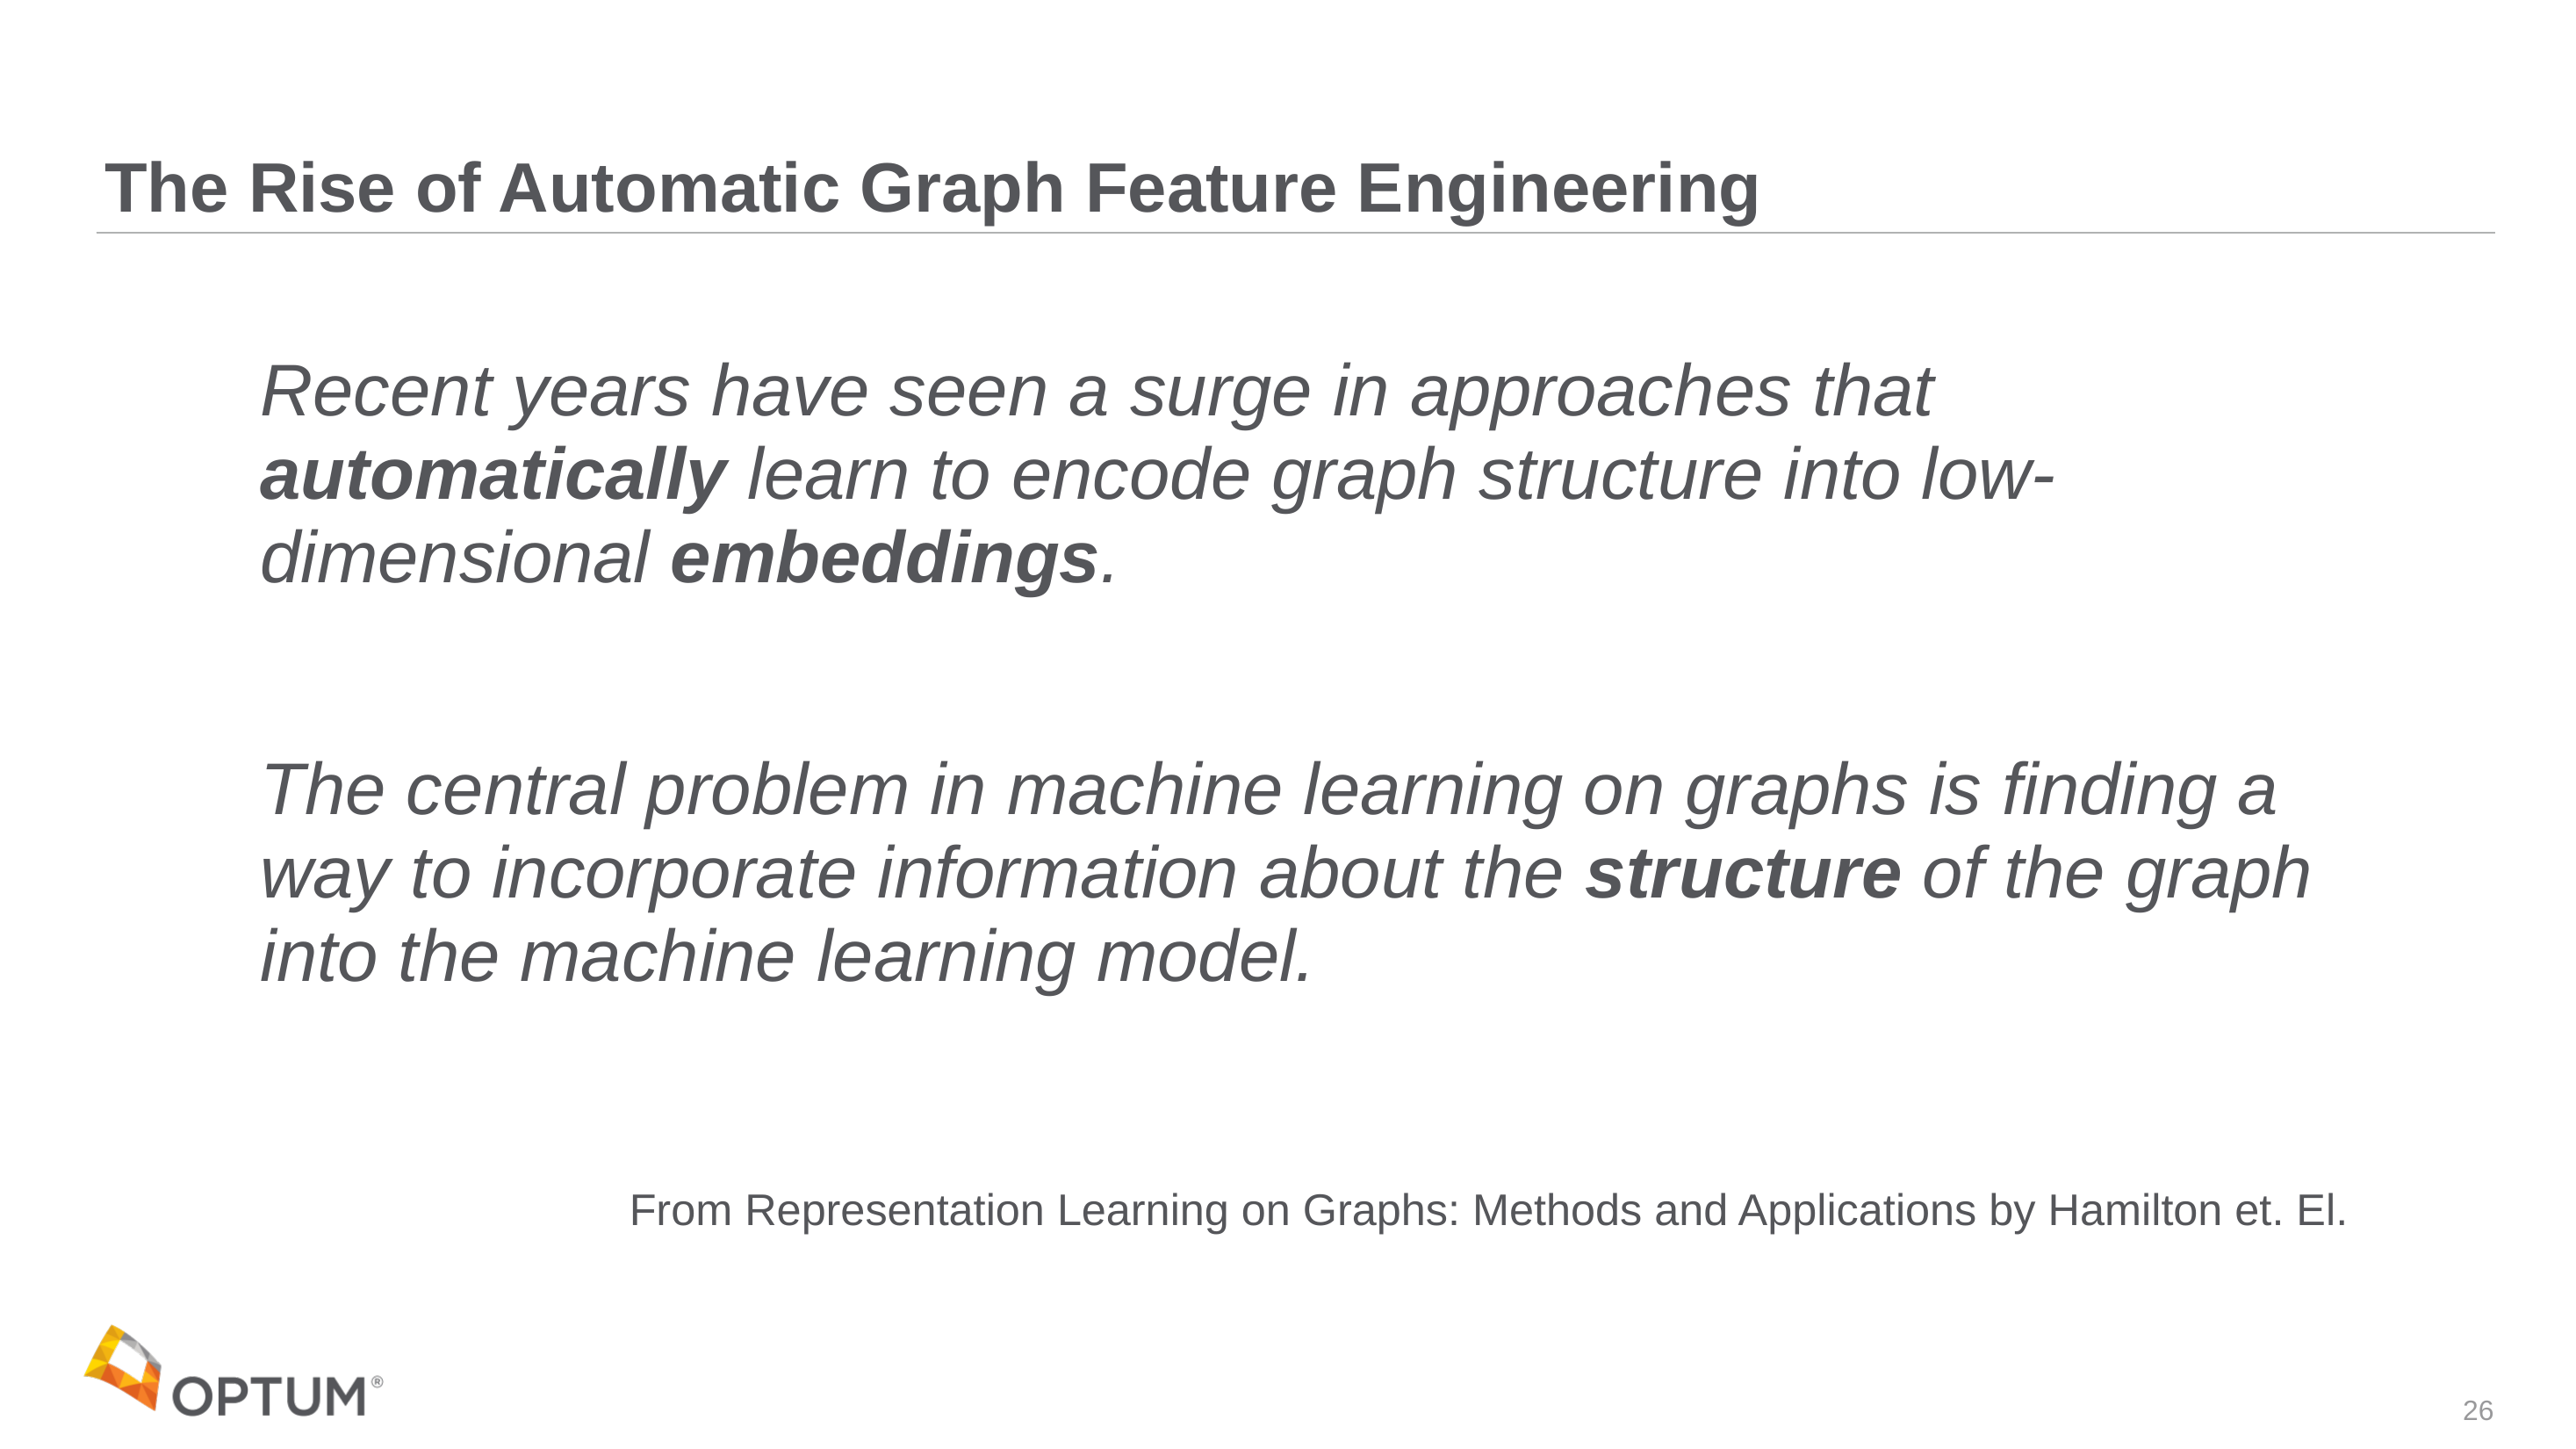

# The Rise of Automatic Graph Feature Engineering
Recent years have seen a surge in approaches that automatically learn to encode graph structure into low-dimensional embeddings.

The central problem in machine learning on graphs is finding a way to incorporate information about the structure of the graph into the machine learning model.

From Representation Learning on Graphs: Methods and Applications by Hamilton et. El.
26